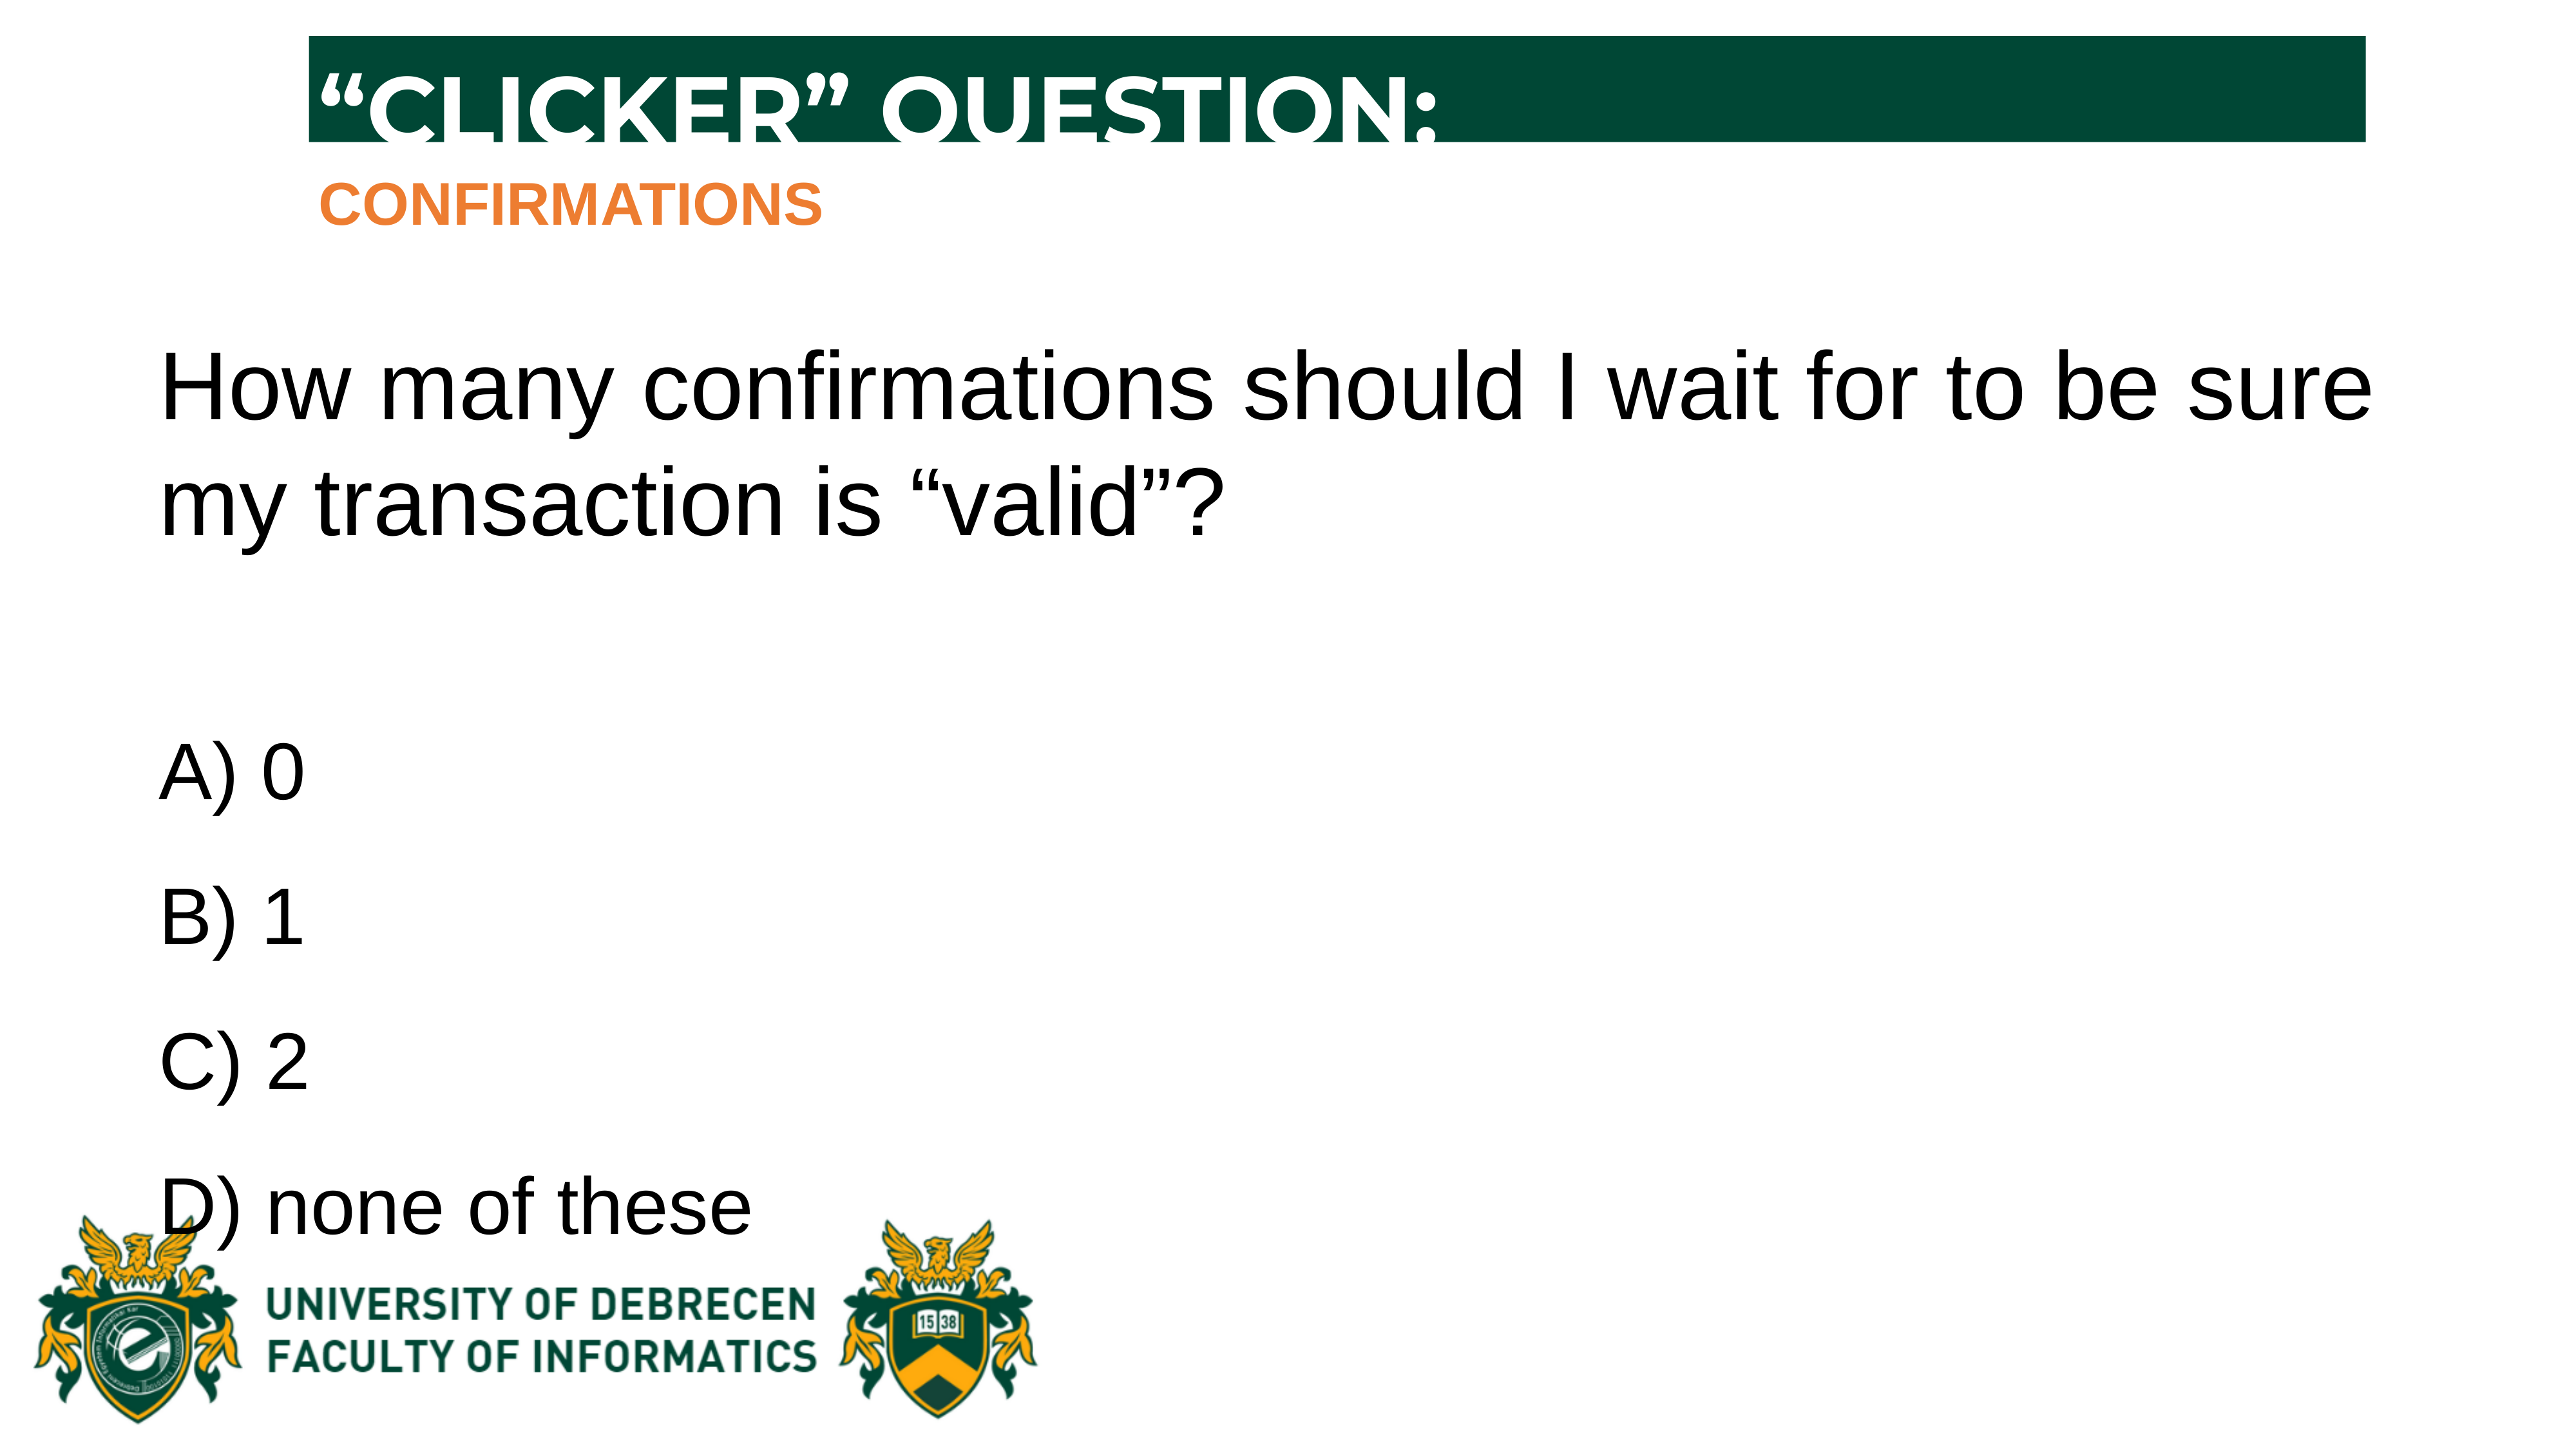

“CLICKER” QUESTION:
CONFIRMATIONS
How many confirmations should I wait for to be sure my transaction is “valid”?

A) 0
B) 1
C) 2
D) none of these